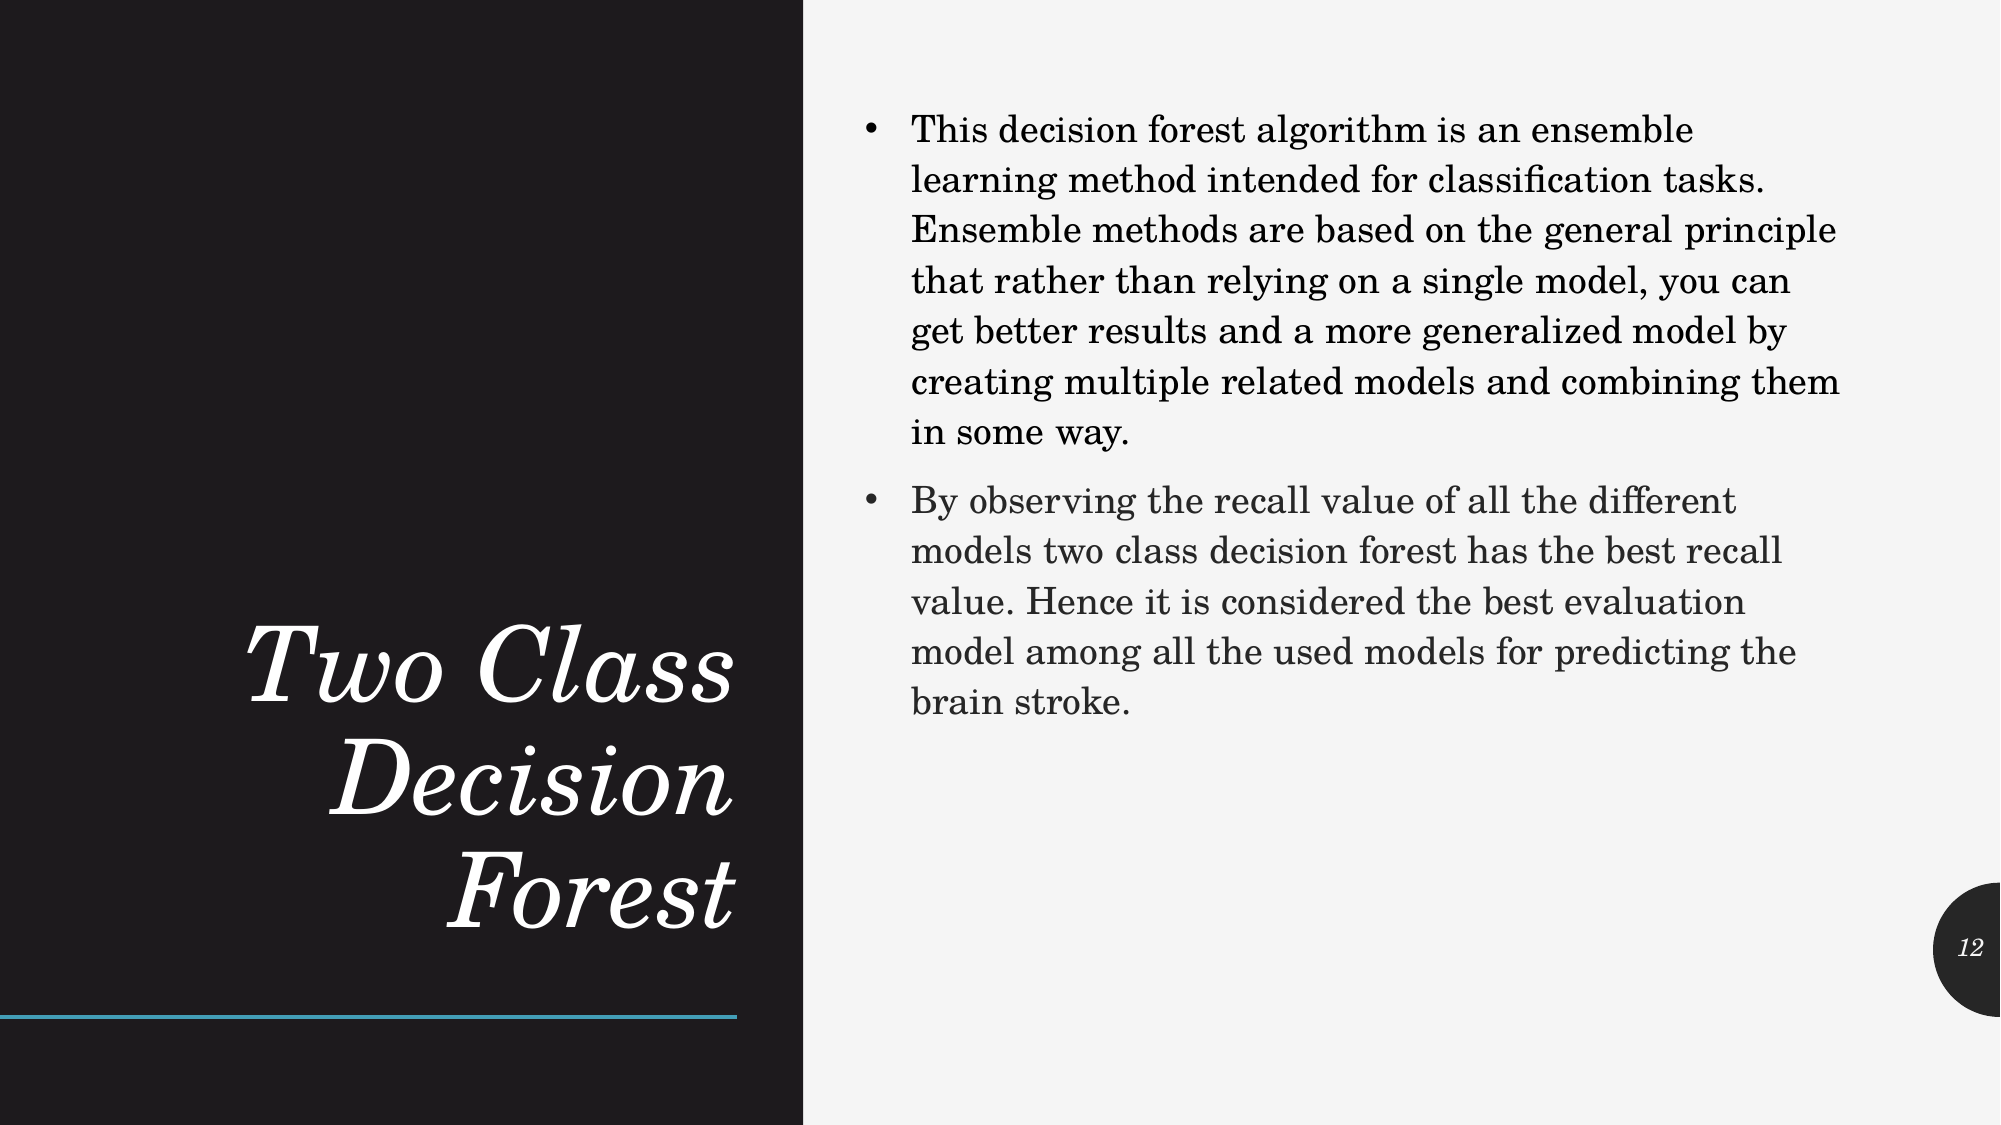

# Two Class Decision Forest
This decision forest algorithm is an ensemble learning method intended for classification tasks. Ensemble methods are based on the general principle that rather than relying on a single model, you can get better results and a more generalized model by creating multiple related models and combining them in some way.
By observing the recall value of all the different models two class decision forest has the best recall value. Hence it is considered the best evaluation model among all the used models for predicting the brain stroke.

12